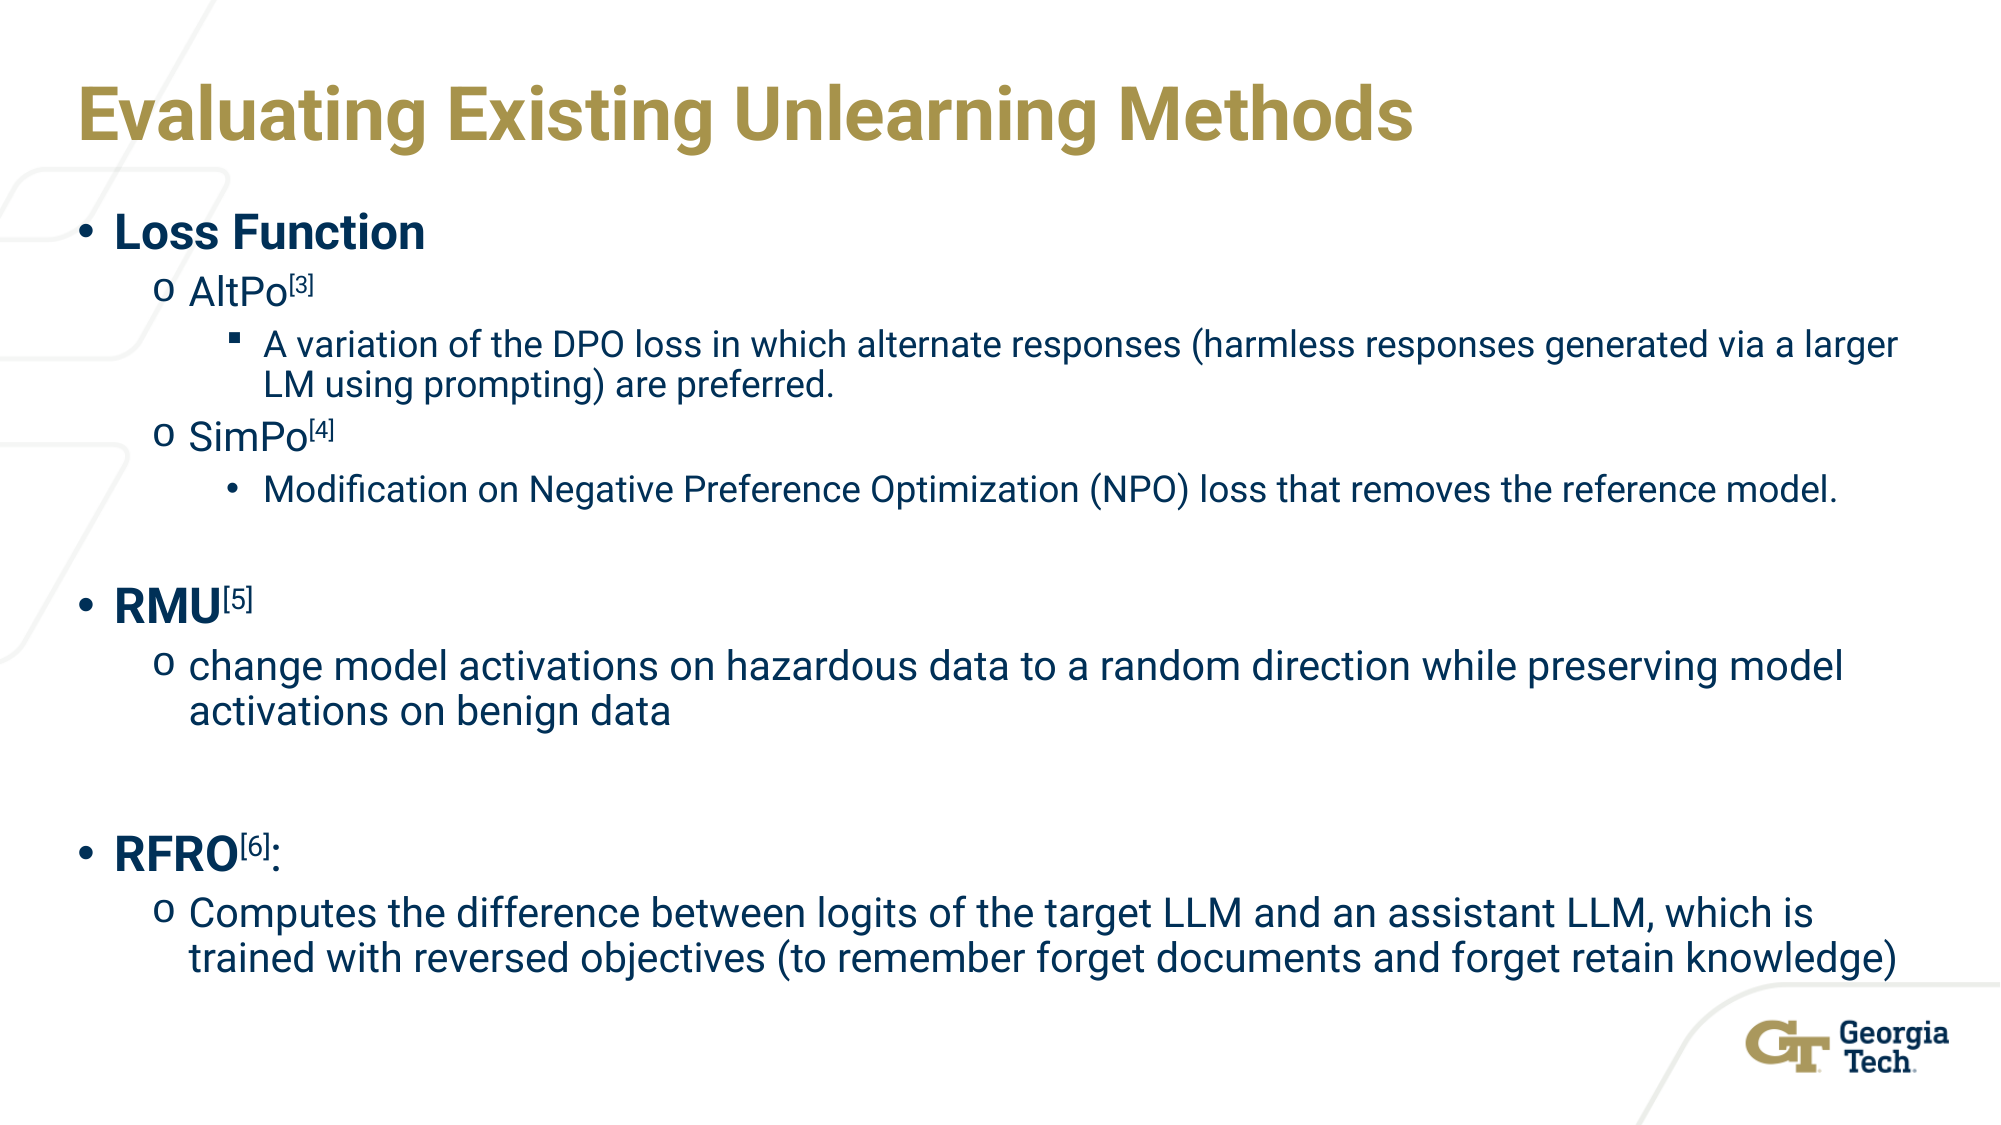

# Evaluating Existing Unlearning Methods
Loss Function
AltPo[3]
A variation of the DPO loss in which alternate responses (harmless responses generated via a larger LM using prompting) are preferred.
SimPo[4]
Modification on Negative Preference Optimization (NPO) loss that removes the reference model.

RMU[5]
change model activations on hazardous data to a random direction while preserving model activations on benign data

RFRO[6]:
Computes the difference between logits of the target LLM and an assistant LLM, which is trained with reversed objectives (to remember forget documents and forget retain knowledge)